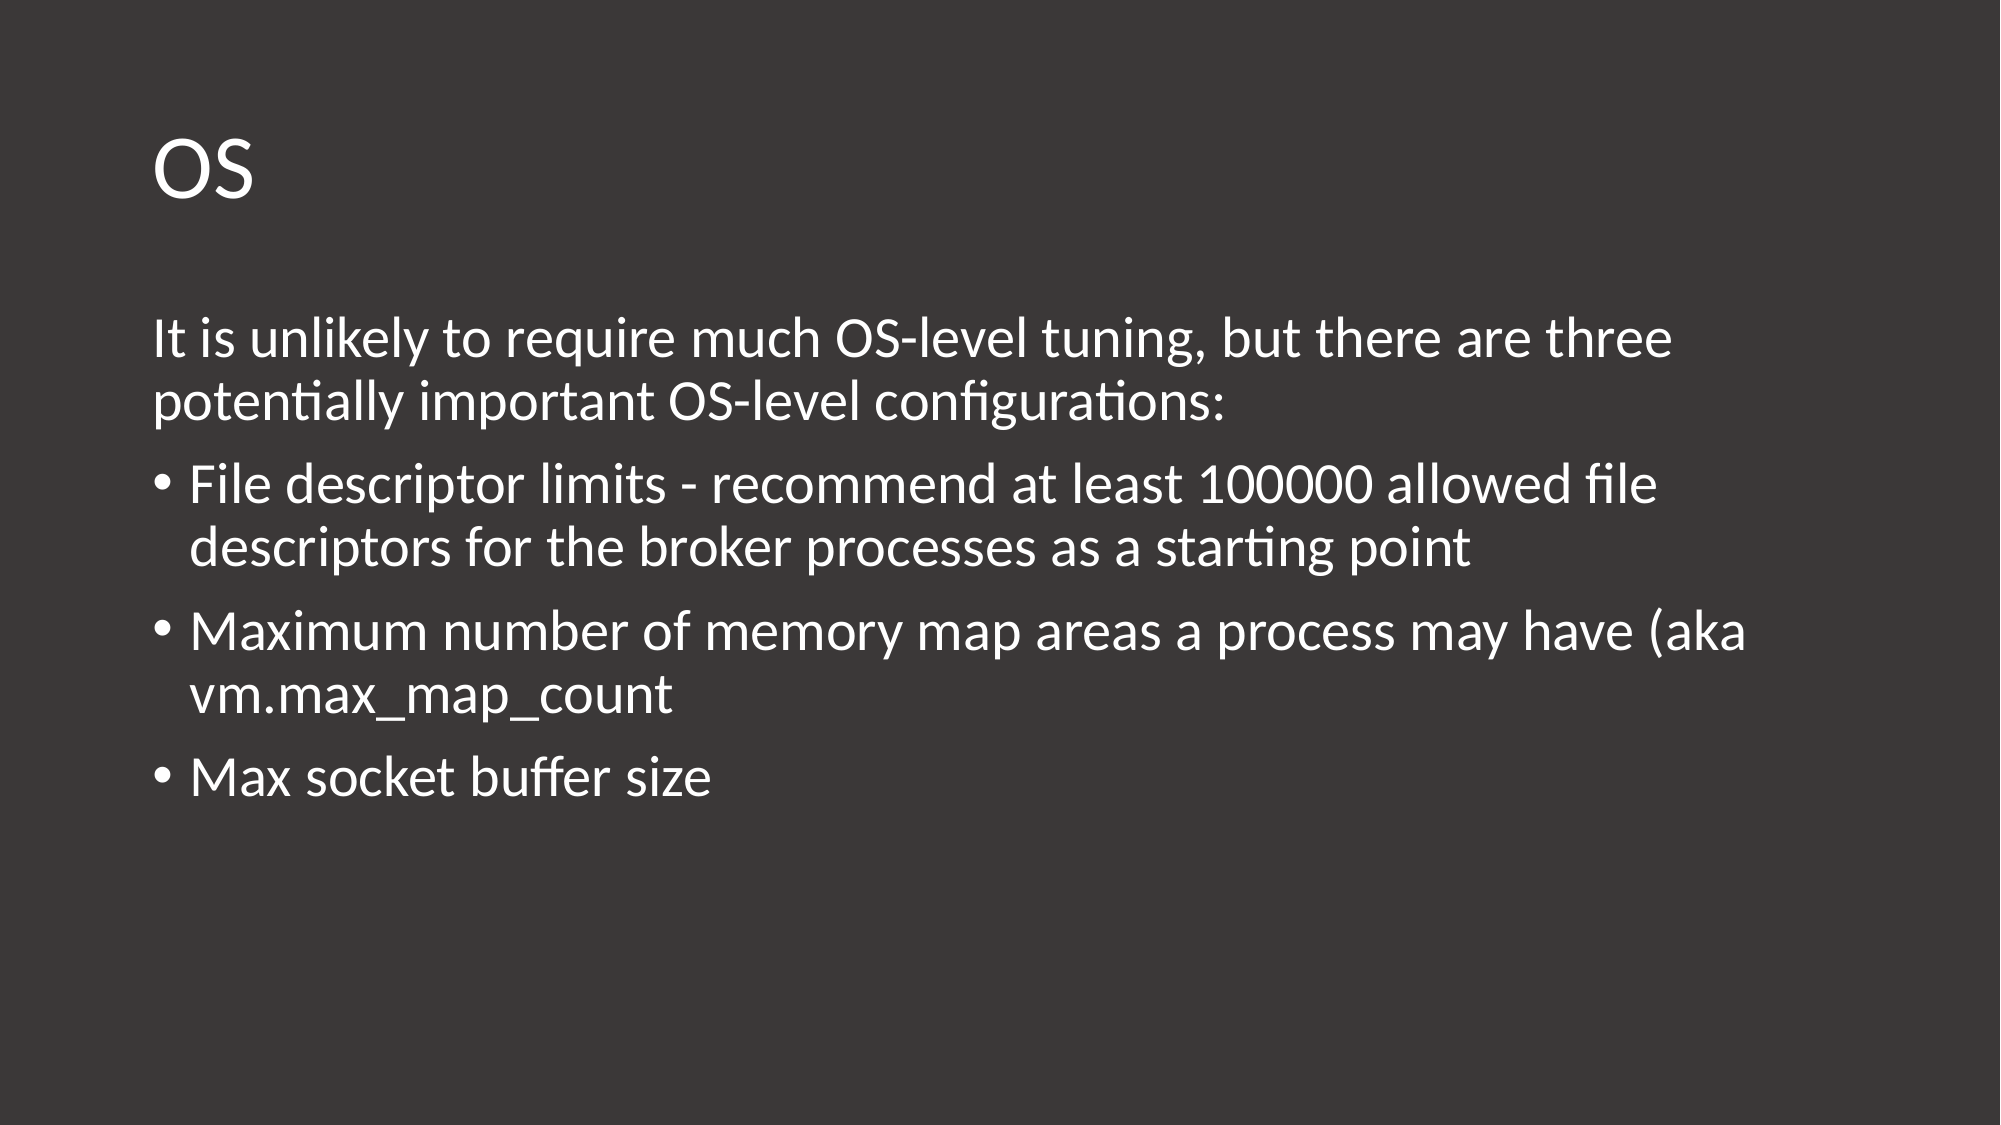

# OS
It is unlikely to require much OS-level tuning, but there are three potentially important OS-level configurations:
File descriptor limits - recommend at least 100000 allowed file descriptors for the broker processes as a starting point
Maximum number of memory map areas a process may have (aka vm.max_map_count
Max socket buffer size